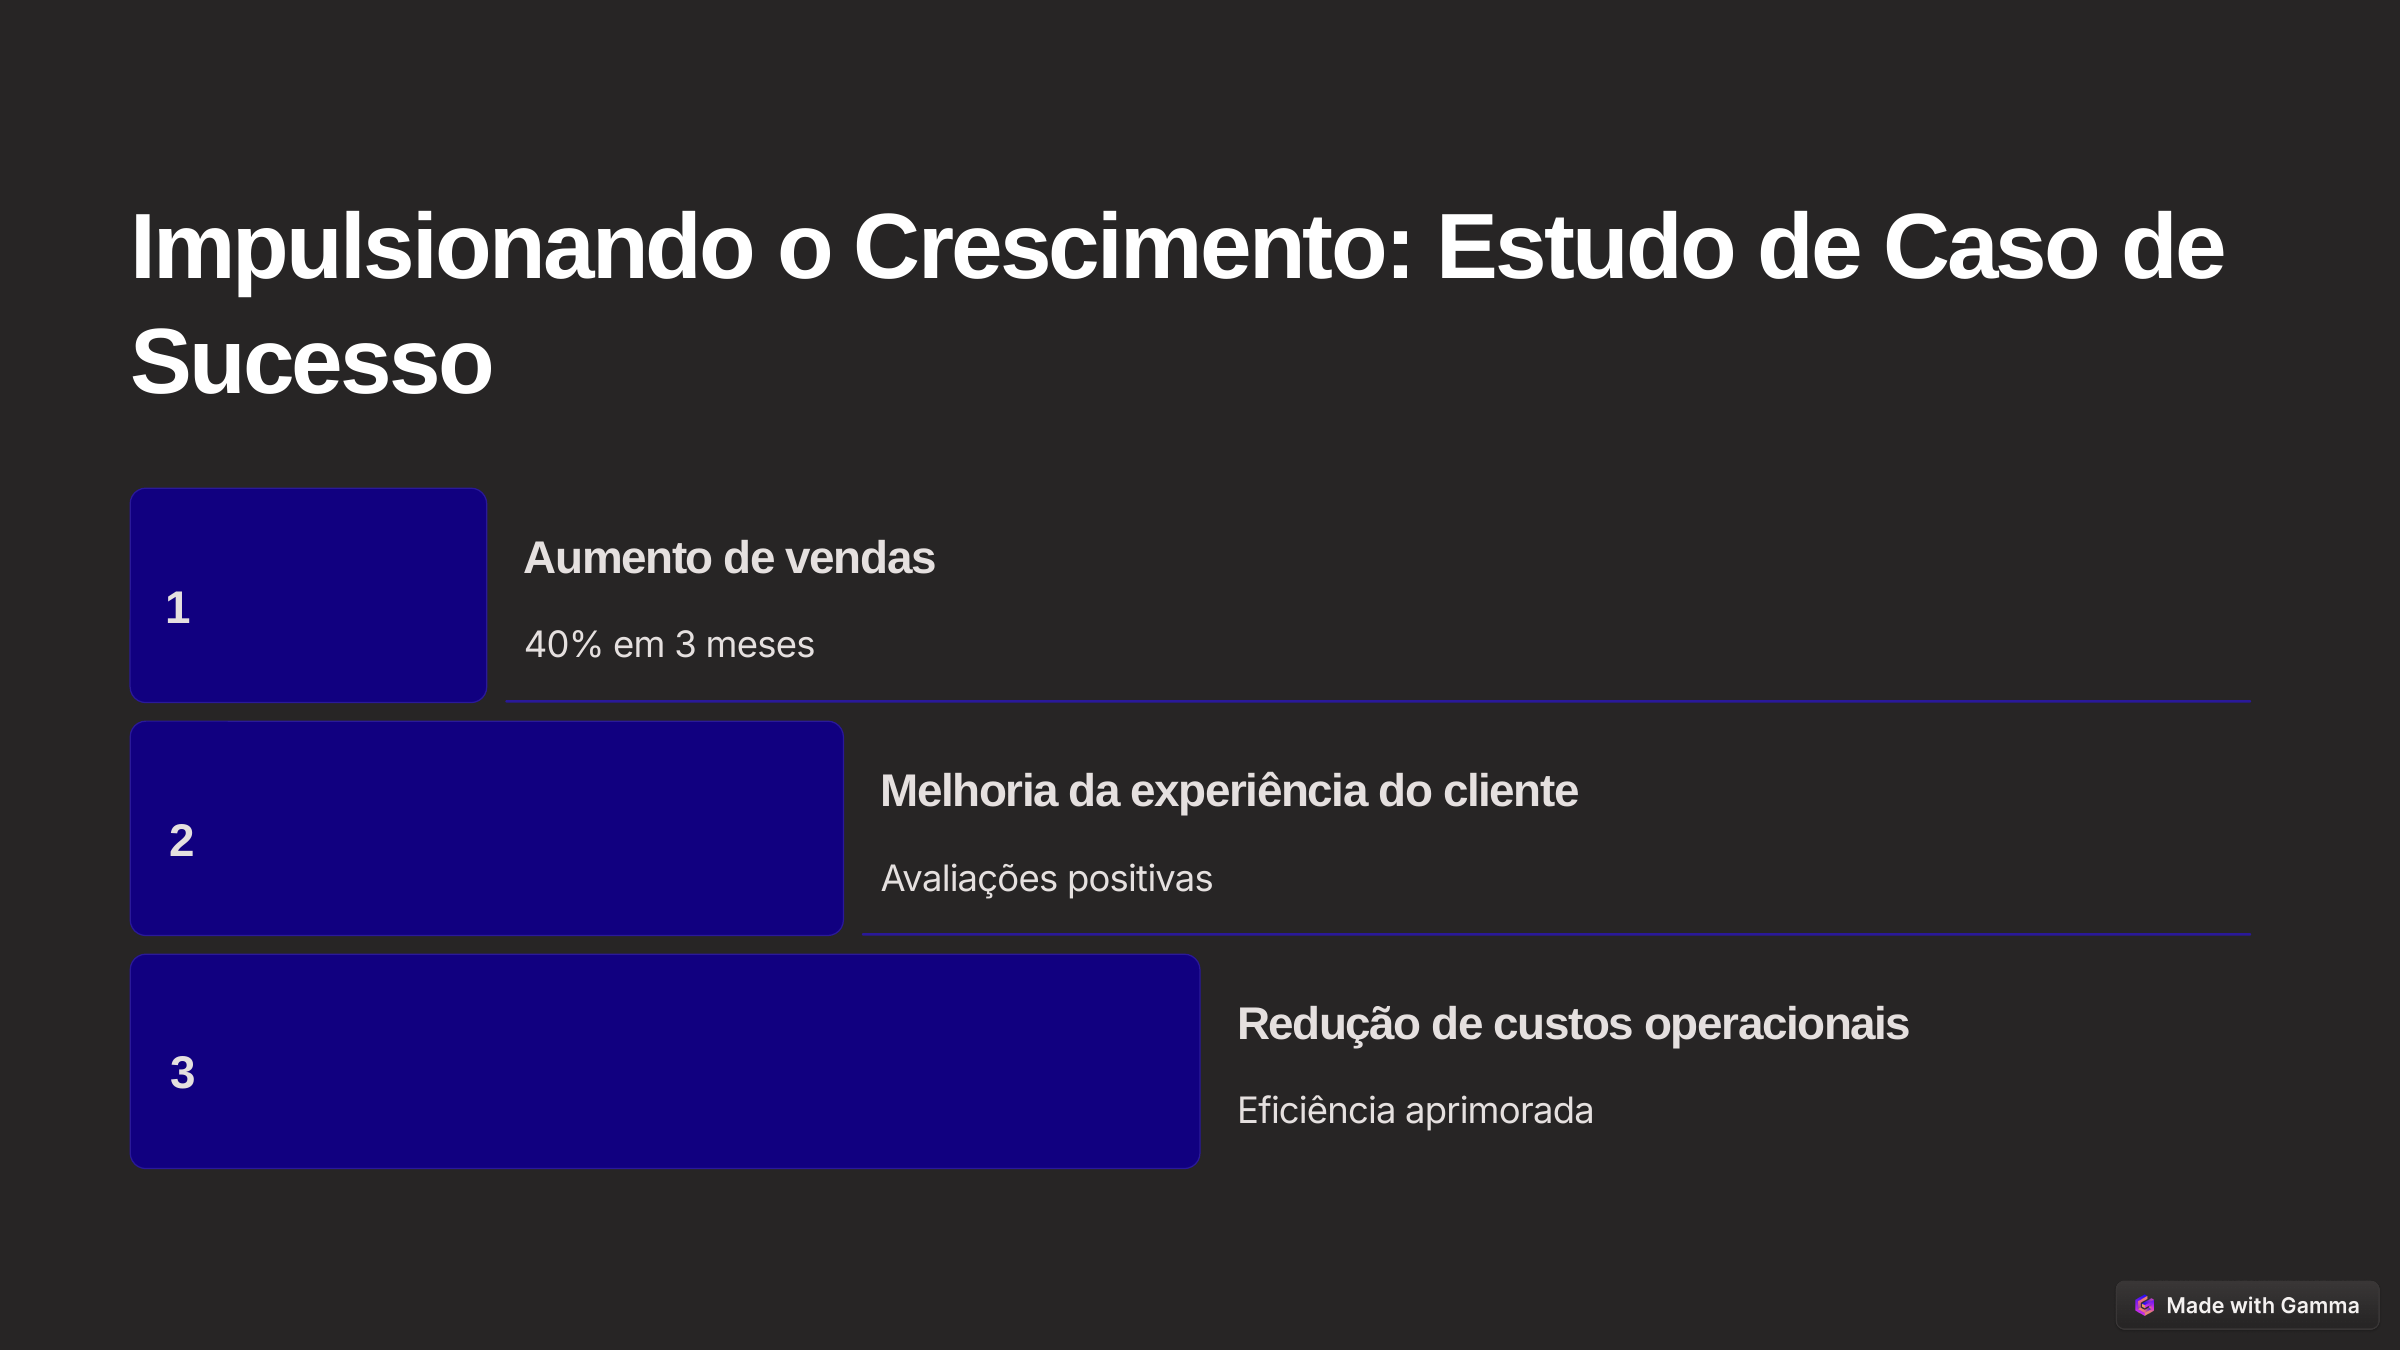

Impulsionando o Crescimento: Estudo de Caso de Sucesso

Aumento de vendas
1
40% em 3 meses

Melhoria da experiência do cliente
2
Avaliações positivas

Redução de custos operacionais
3
Eficiência aprimorada